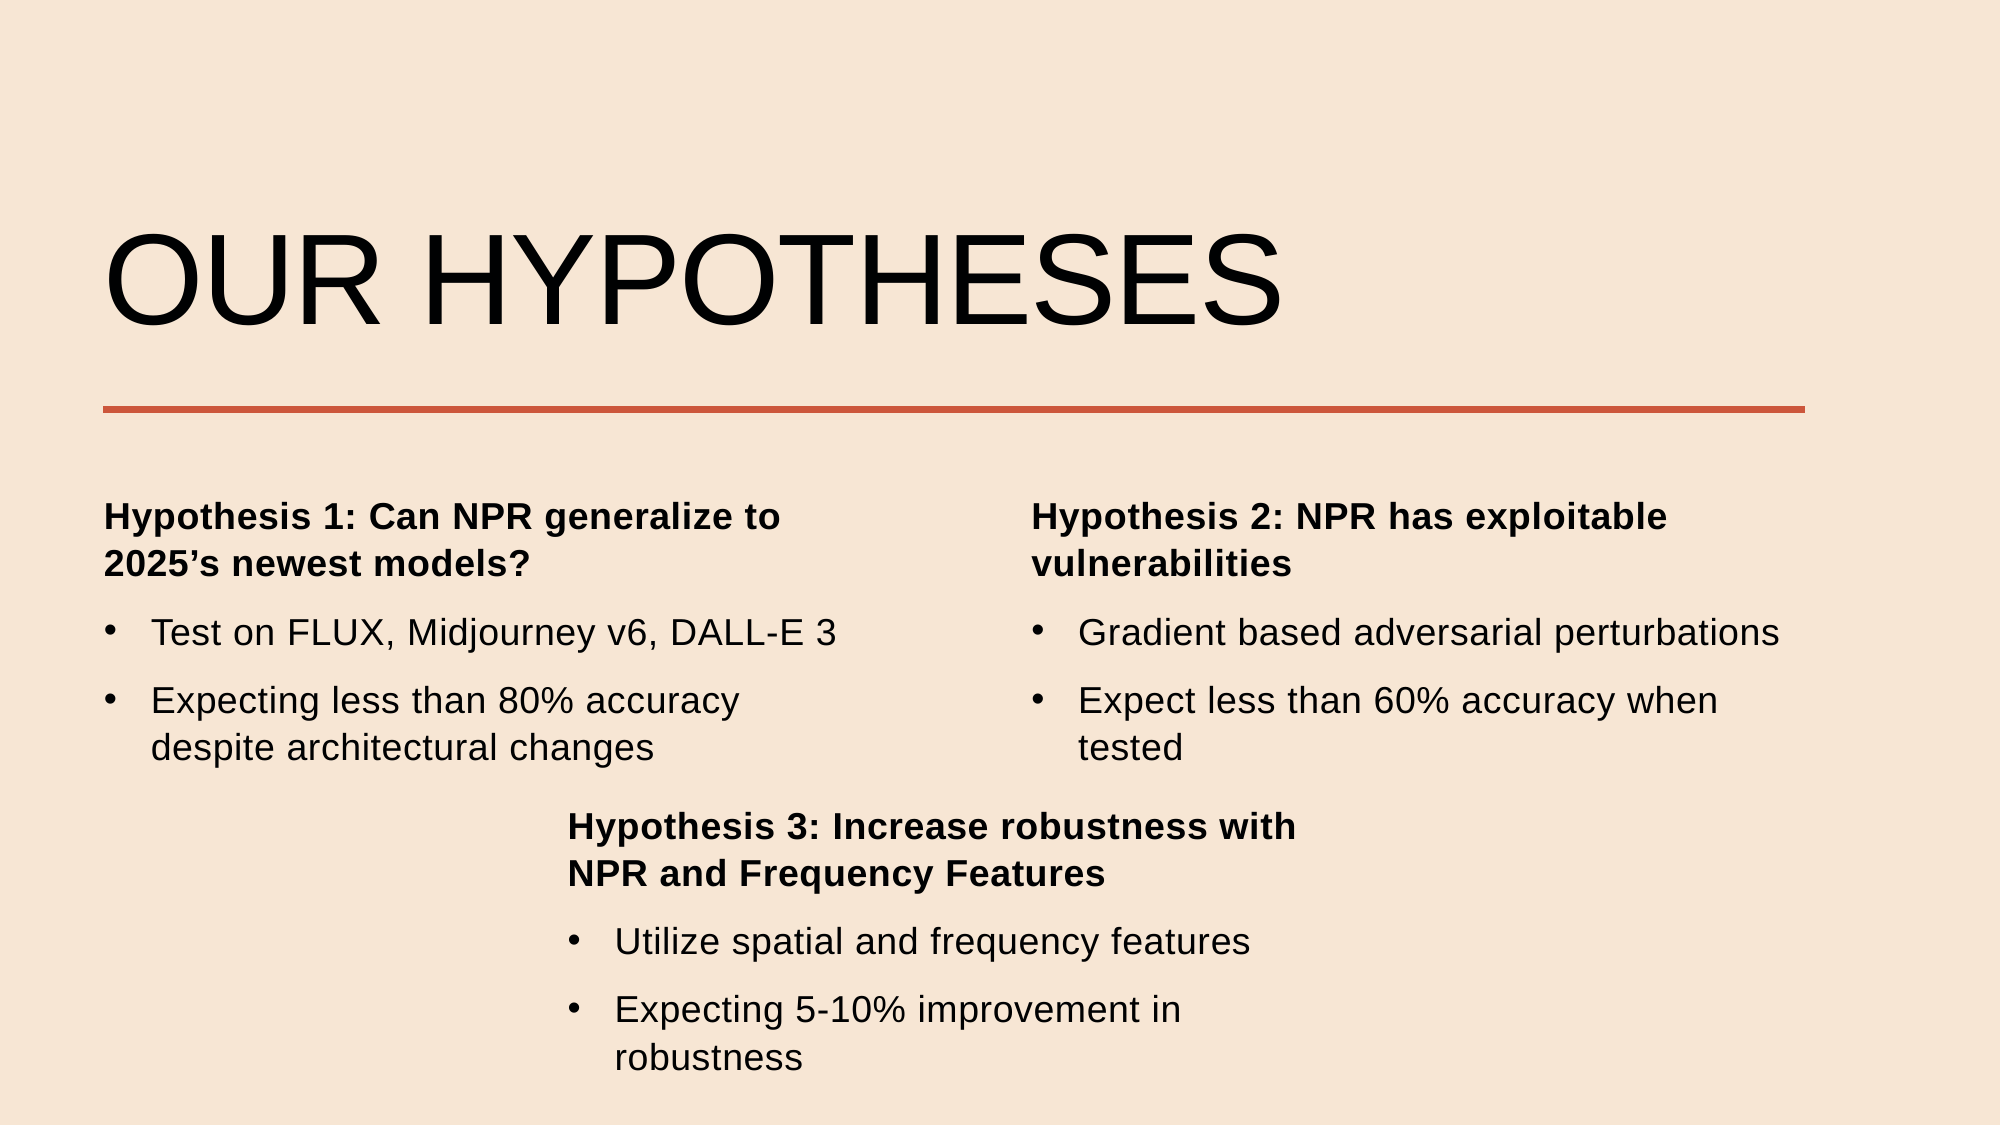

# OUR HYPOTHESES
Hypothesis 1: Can NPR generalize to 2025’s newest models?
Test on FLUX, Midjourney v6, DALL-E 3
Expecting less than 80% accuracy despite architectural changes

Hypothesis 2: NPR has exploitable vulnerabilities
Gradient based adversarial perturbations
Expect less than 60% accuracy when tested
Hypothesis 3: Increase robustness with NPR and Frequency Features
Utilize spatial and frequency features
Expecting 5-10% improvement in robustness